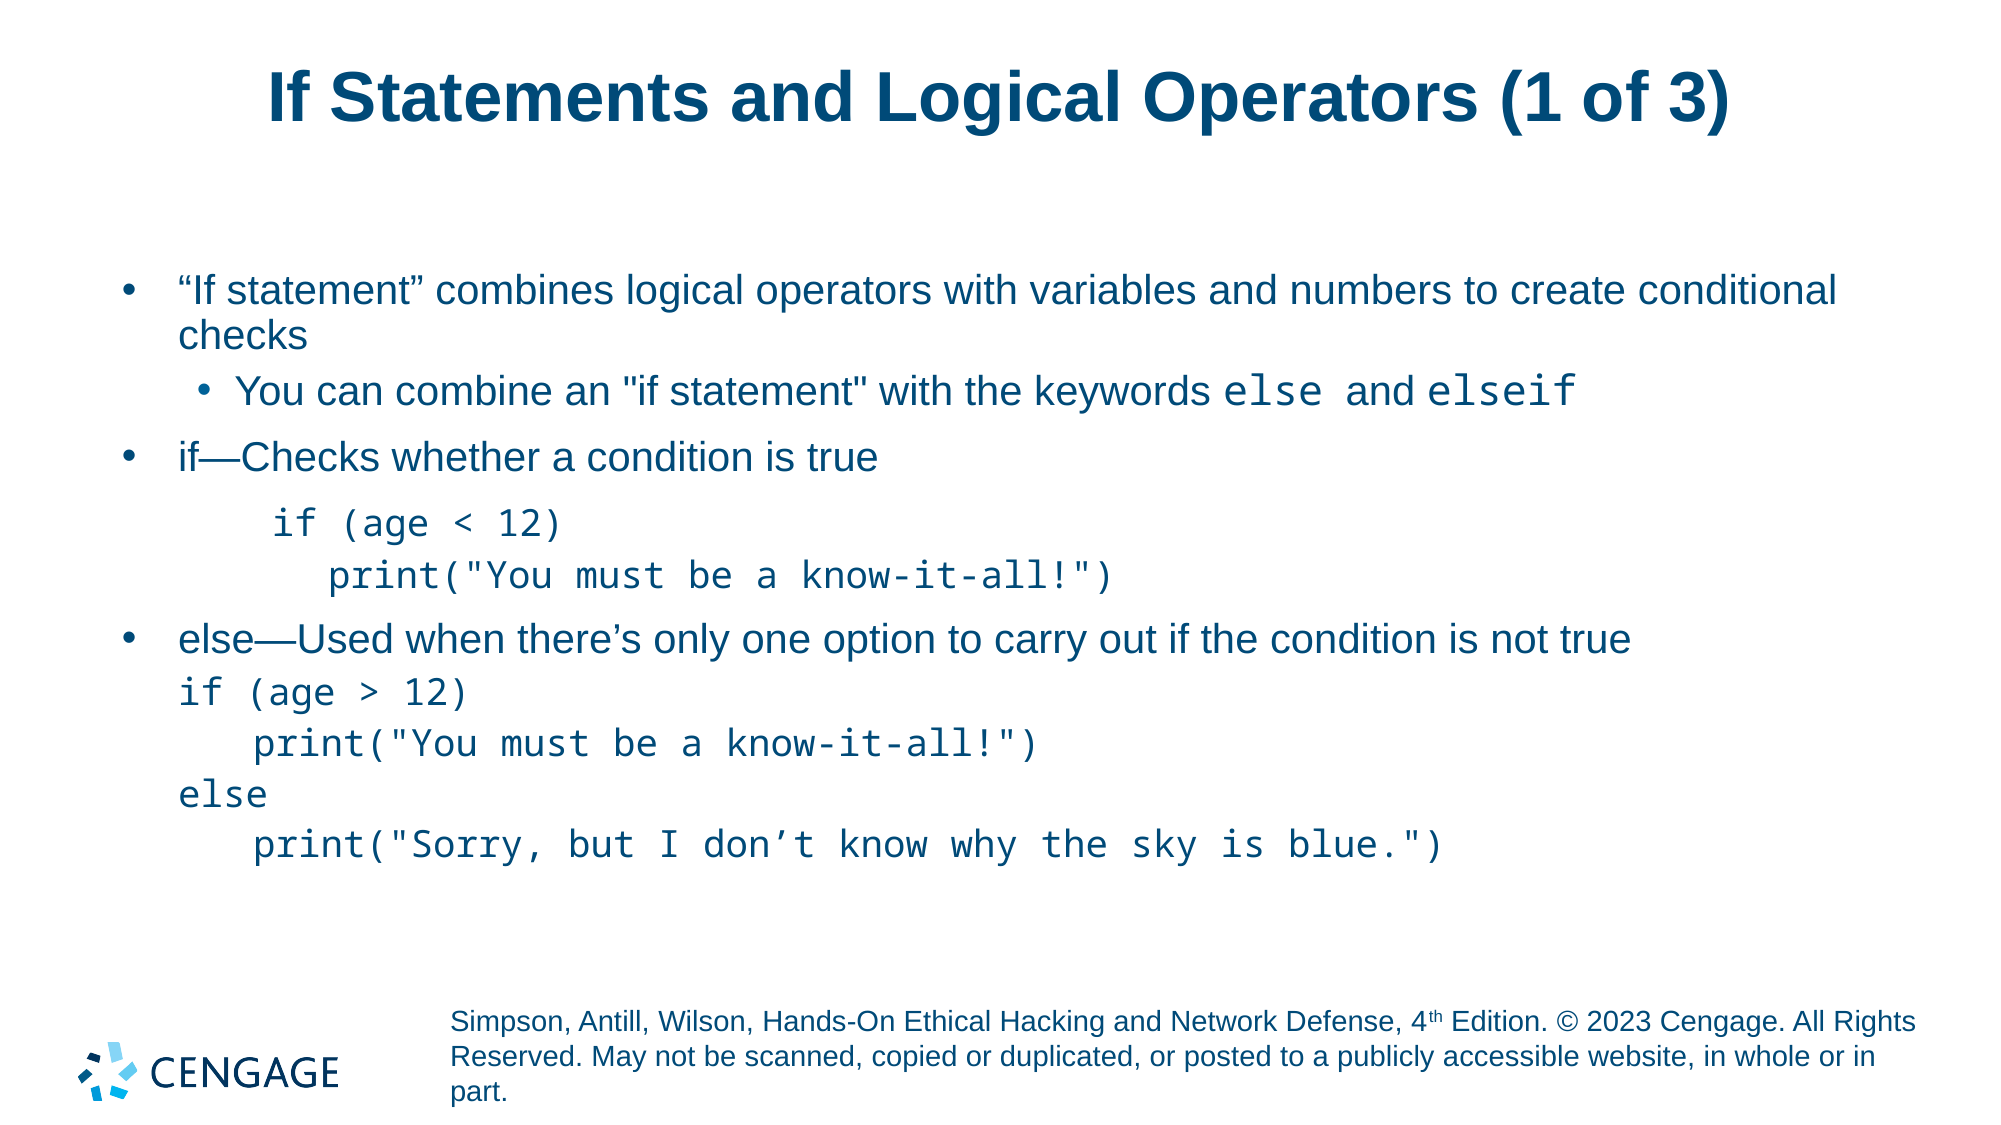

# If Statements and Logical Operators (1 of 3)
“If statement” combines logical operators with variables and numbers to create conditional checks
You can combine an "if statement" with the keywords else and elseif
if—Checks whether a condition is true
	if (age < 12)
print("You must be a know-it-all!")
else—Used when there’s only one option to carry out if the condition is not true
if (age > 12)
print("You must be a know-it-all!")
else
print("Sorry, but I don’t know why the sky is blue.")